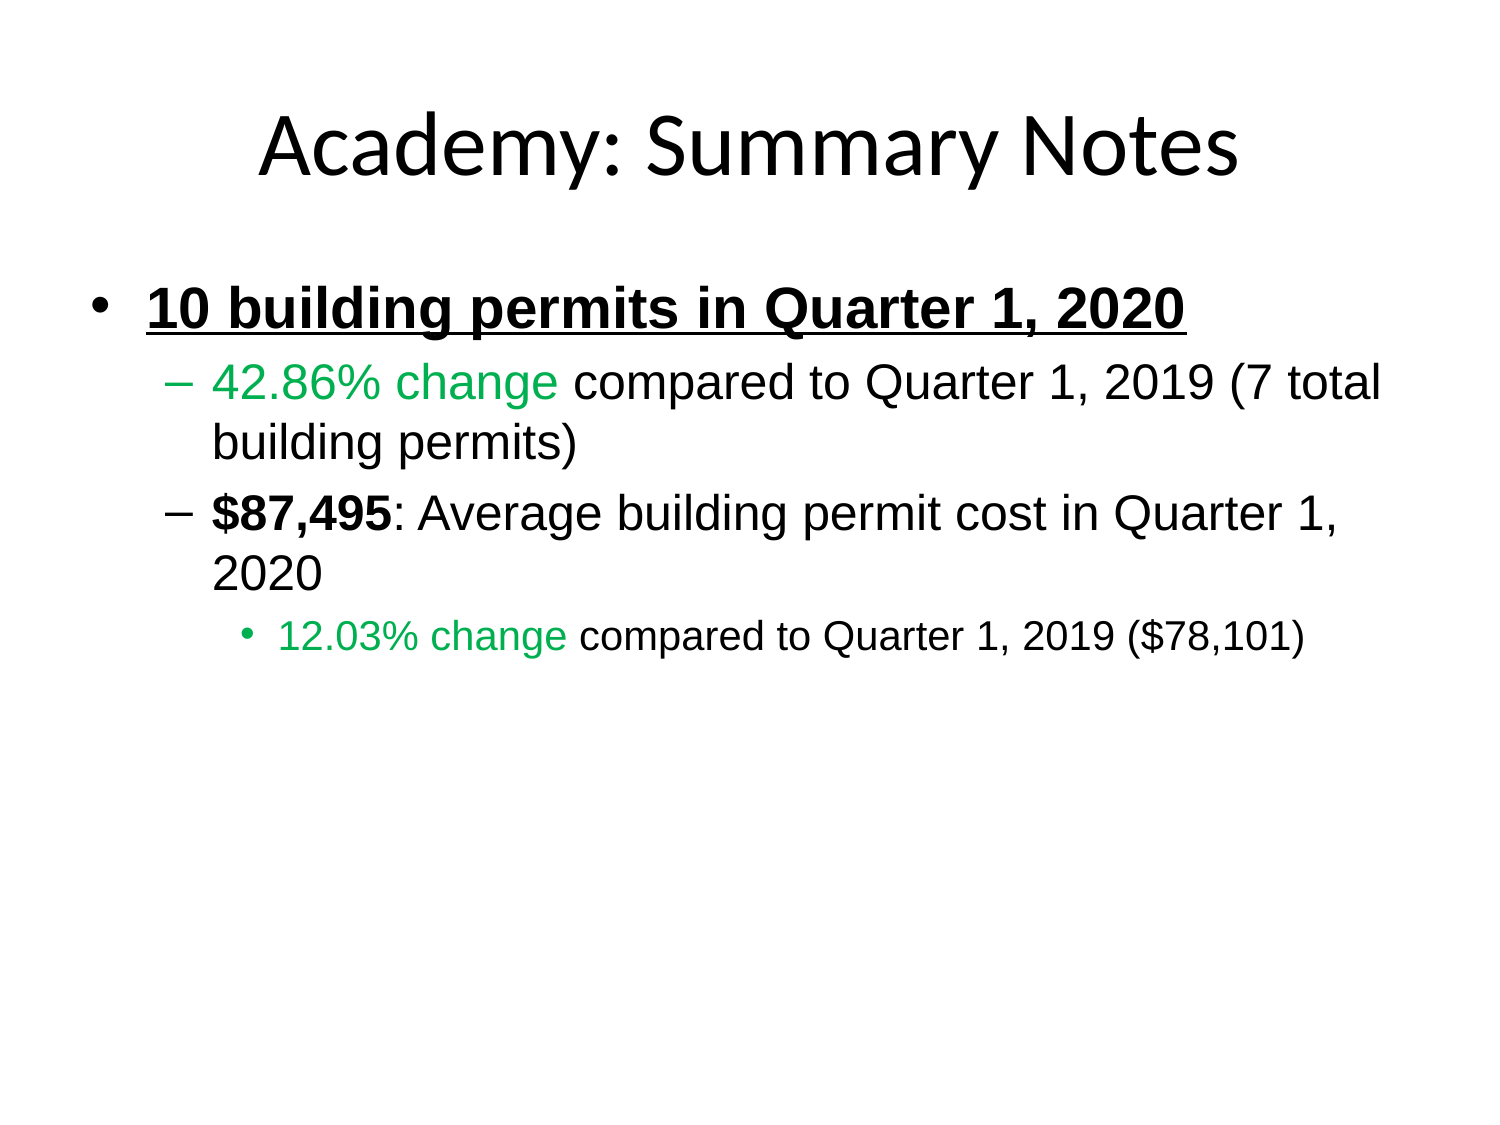

# Academy: Summary Notes
10 building permits in Quarter 1, 2020
42.86% change compared to Quarter 1, 2019 (7 total building permits)
$87,495: Average building permit cost in Quarter 1, 2020
12.03% change compared to Quarter 1, 2019 ($78,101)